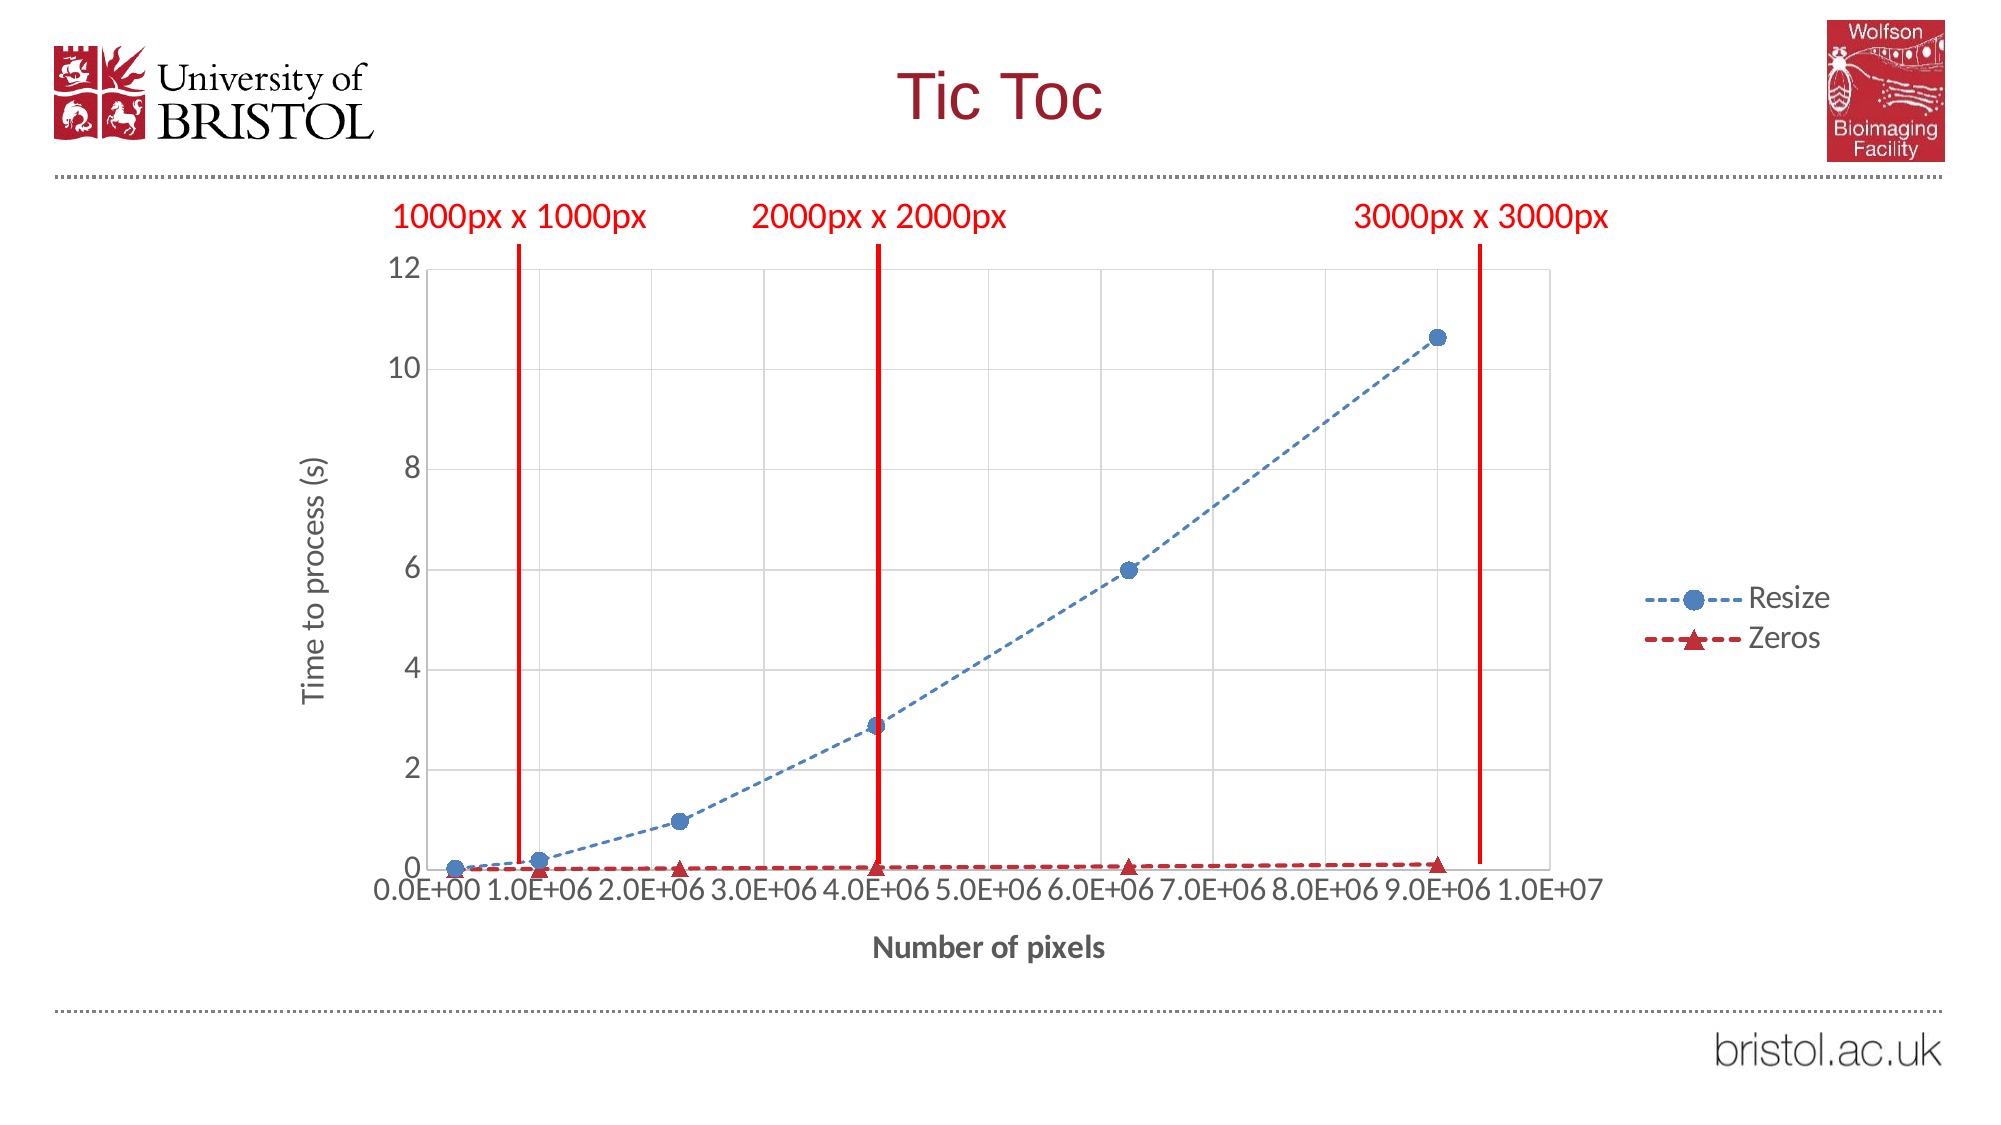

# Tic Toc
1000px x 1000px
2000px x 2000px
3000px x 3000px

### Chart

| Category |  |  |
|---|---|---|